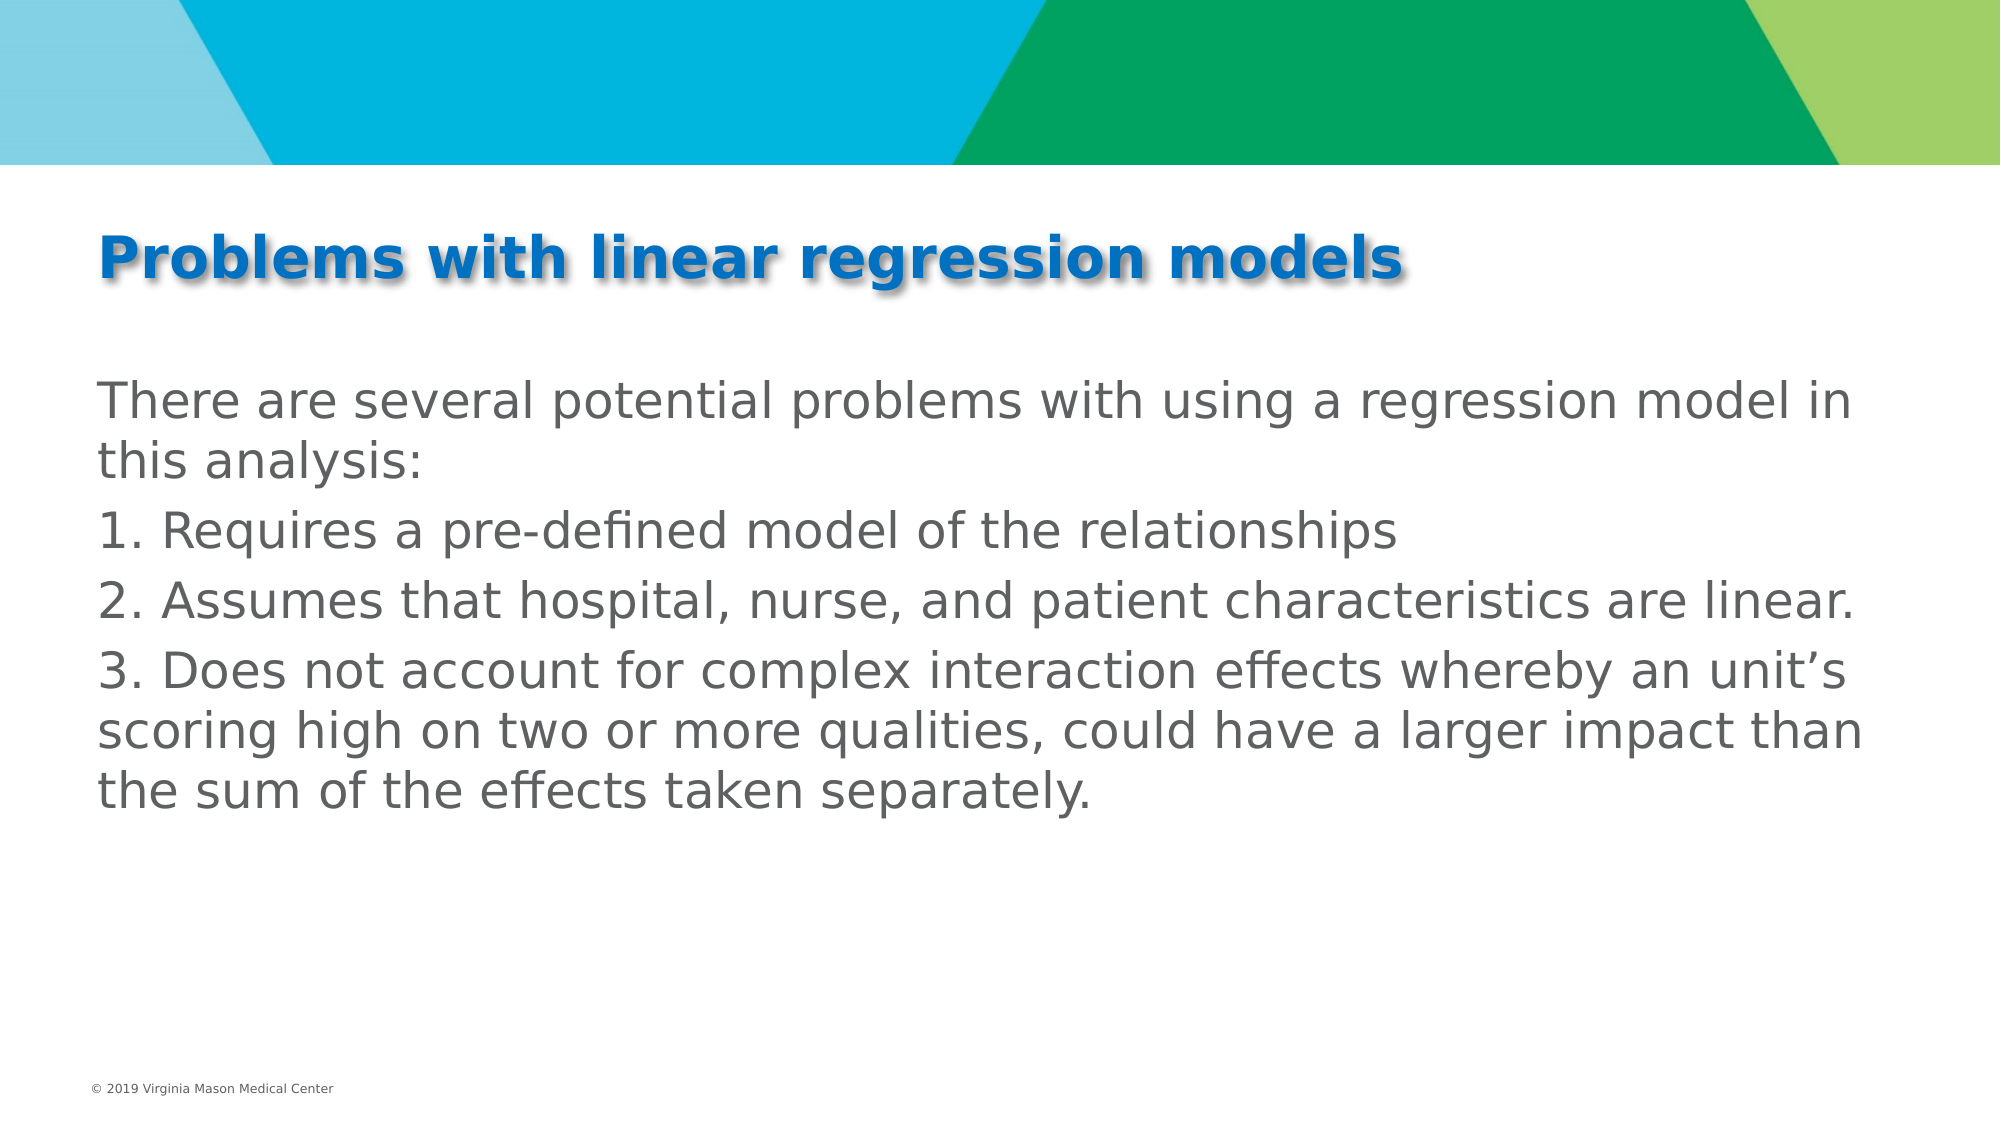

# Problems with linear regression models
There are several potential problems with using a regression model in this analysis:
1. Requires a pre-defined model of the relationships
2. Assumes that hospital, nurse, and patient characteristics are linear.
3. Does not account for complex interaction effects whereby an unit’s scoring high on two or more qualities, could have a larger impact than the sum of the effects taken separately.